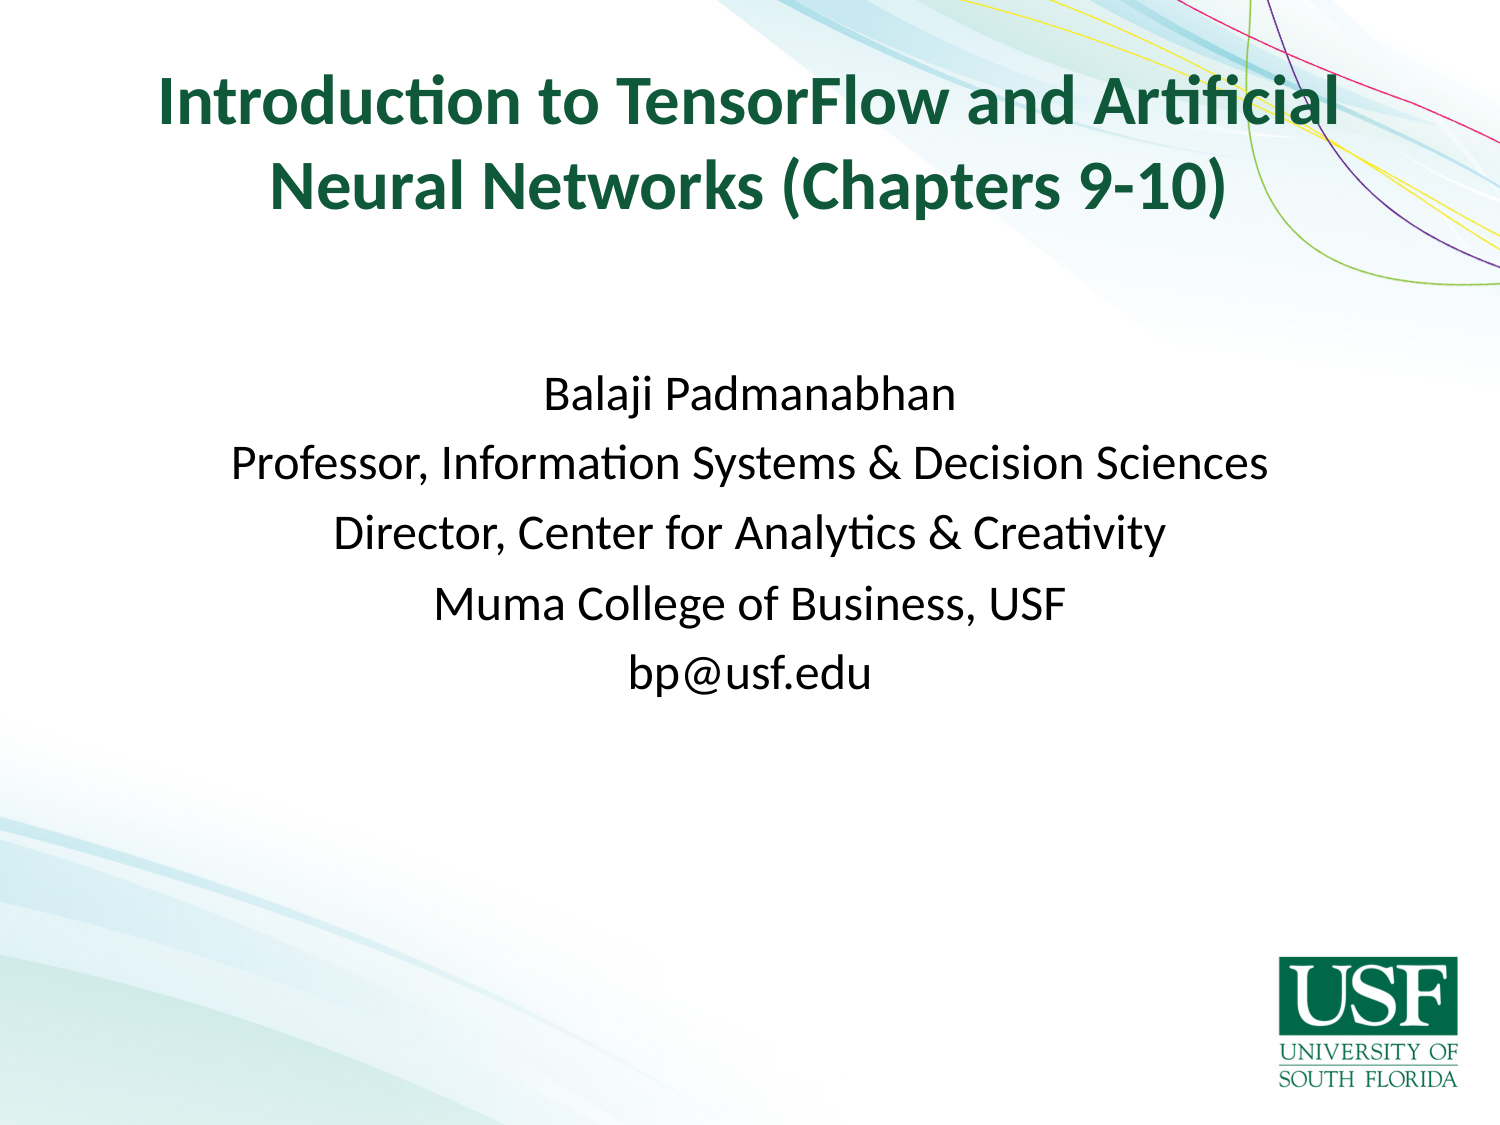

# Introduction to TensorFlow and Artificial Neural Networks (Chapters 9-10)

Balaji Padmanabhan
Professor, Information Systems & Decision Sciences
Director, Center for Analytics & Creativity
Muma College of Business, USF
bp@usf.edu